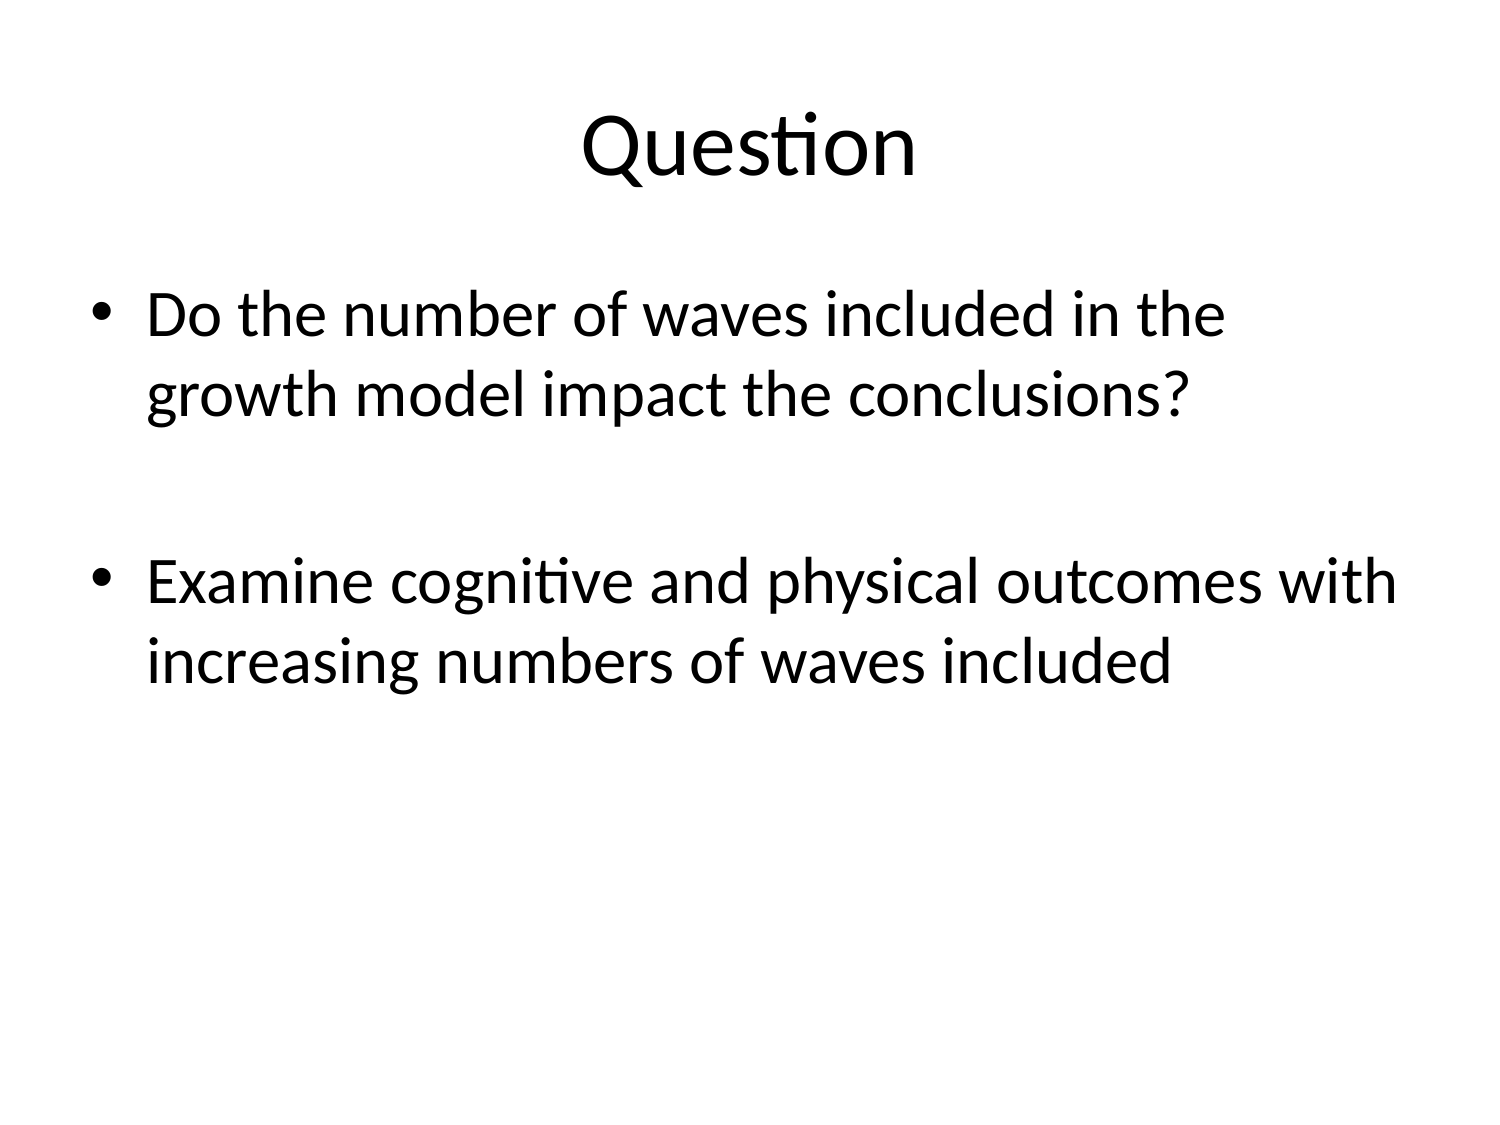

# Question
Do the number of waves included in the growth model impact the conclusions?

Examine cognitive and physical outcomes with increasing numbers of waves included